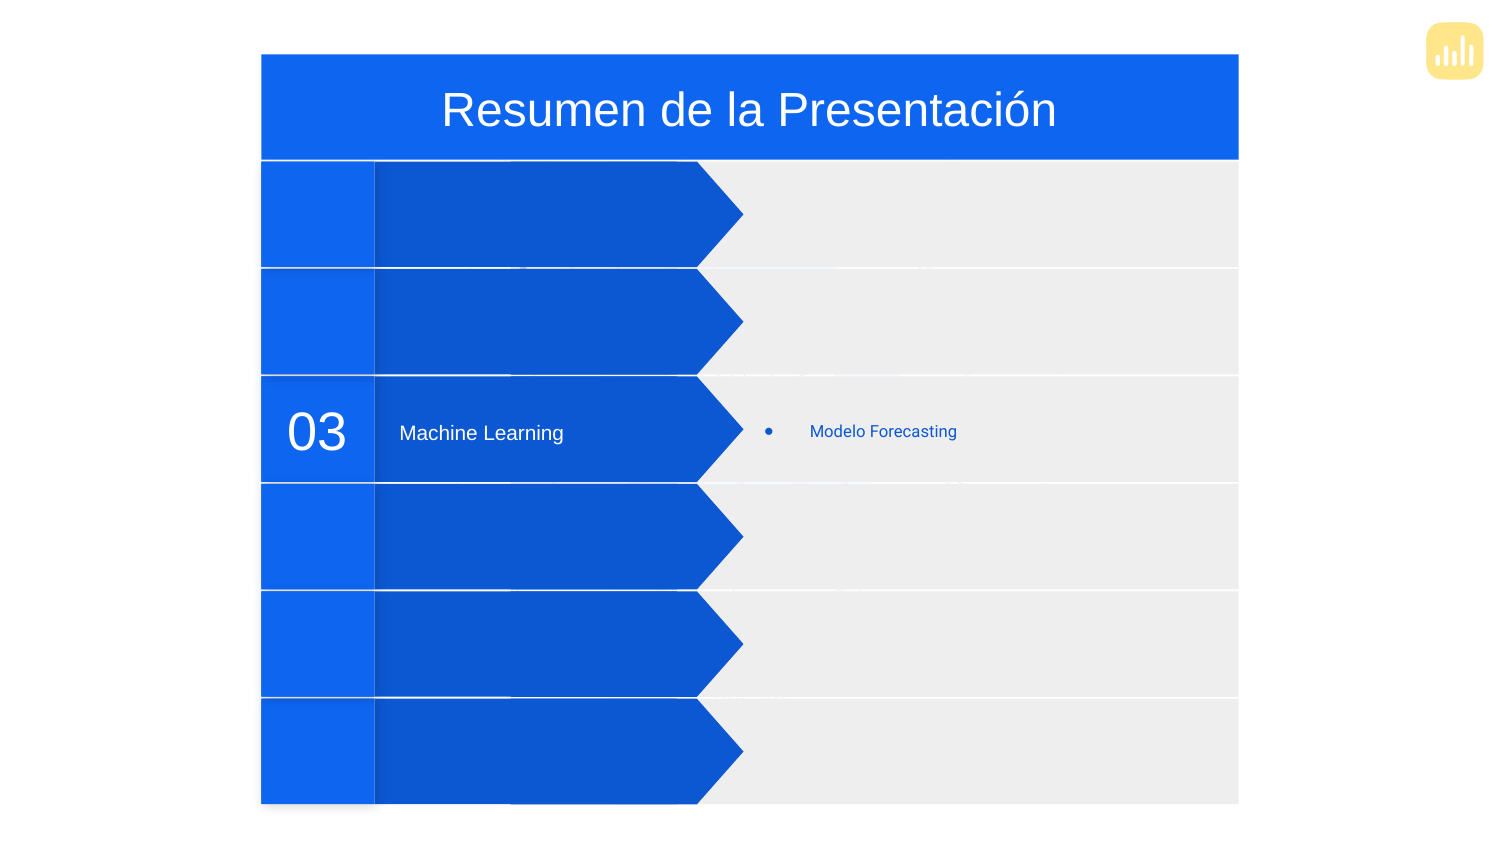

Resumen de la Presentación

03

Modelo Forecasting
Machine Learning